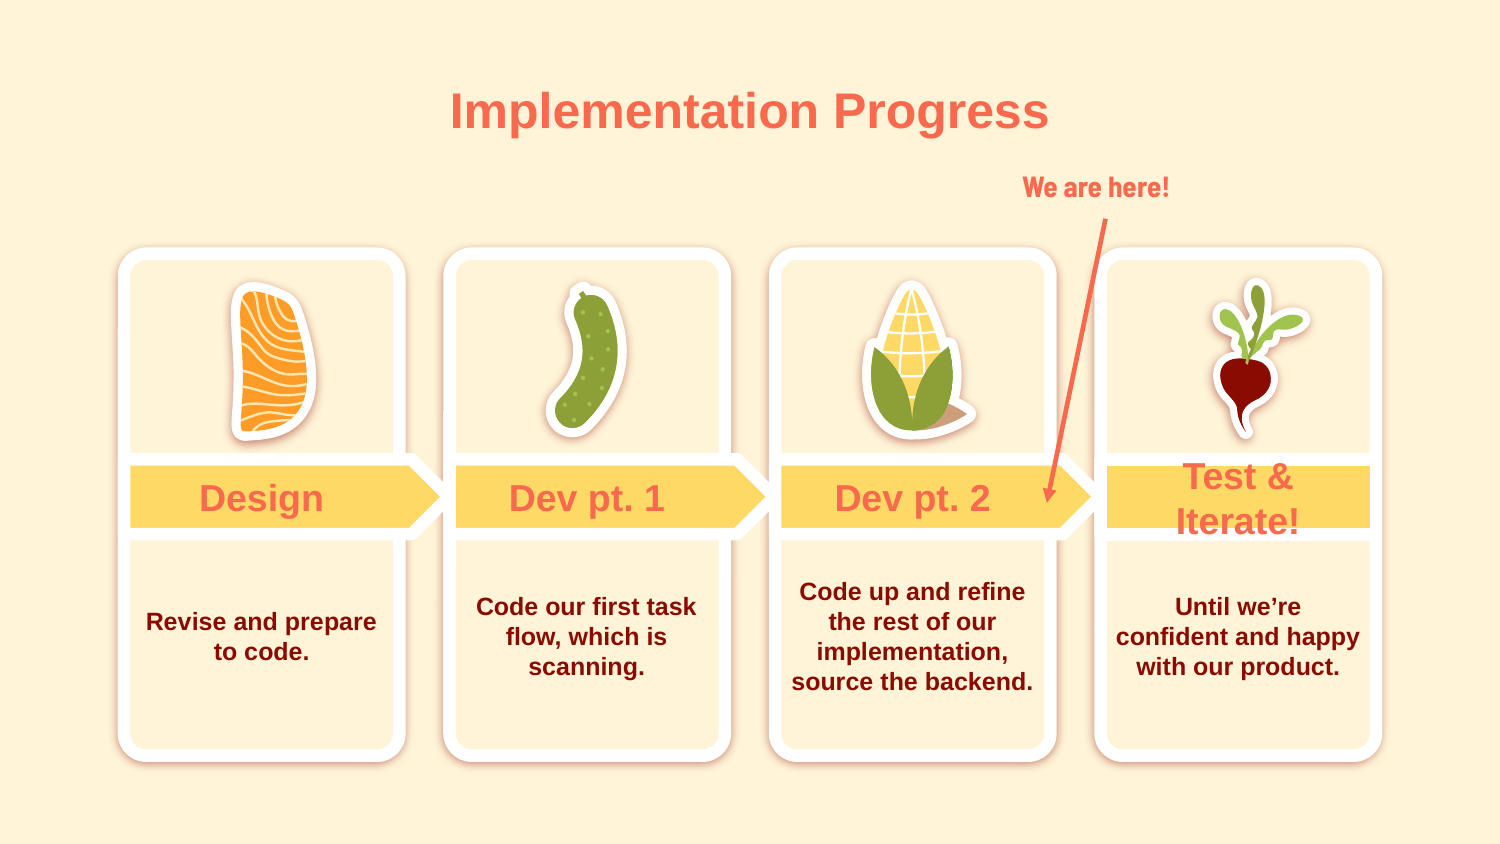

# Implementation Progress
We are here!

Design
Revise and prepare to code.
Dev pt. 1
Code our first task flow, which is scanning.
Dev pt. 2
Code up and refine the rest of our implementation, source the backend.
Test & Iterate!
Until we’re confident and happy with our product.